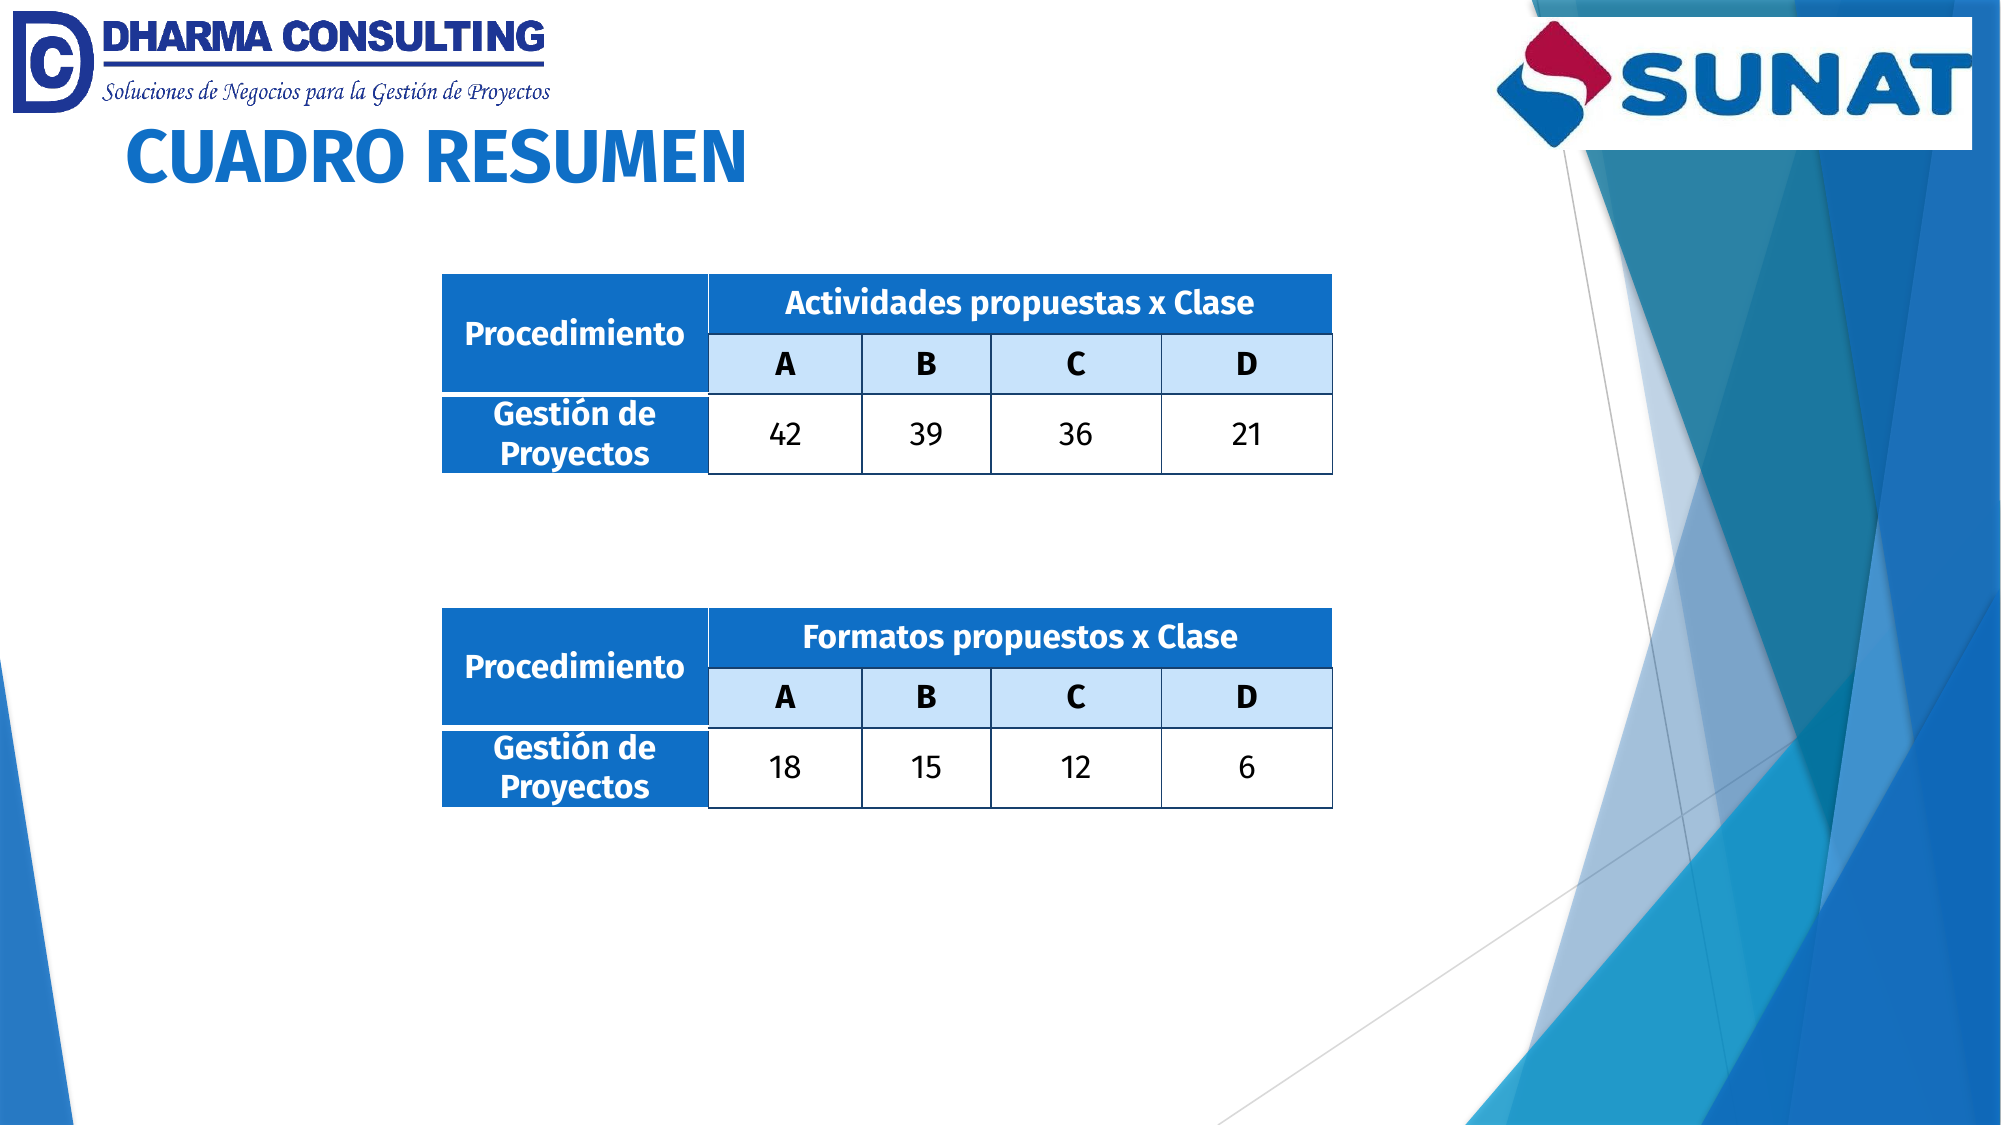

CUADRO RESUMEN
| Procedimiento | Actividades propuestas x Clase |  |  |  |
| --- | --- | --- | --- | --- |
|  | A | B | C | D |
| Gestión de Proyectos | 42 | 39 | 36 | 21 |
| Procedimiento | Formatos propuestos x Clase |  |  |  |
| --- | --- | --- | --- | --- |
|  | A | B | C | D |
| Gestión de Proyectos | 18 | 15 | 12 | 6 |